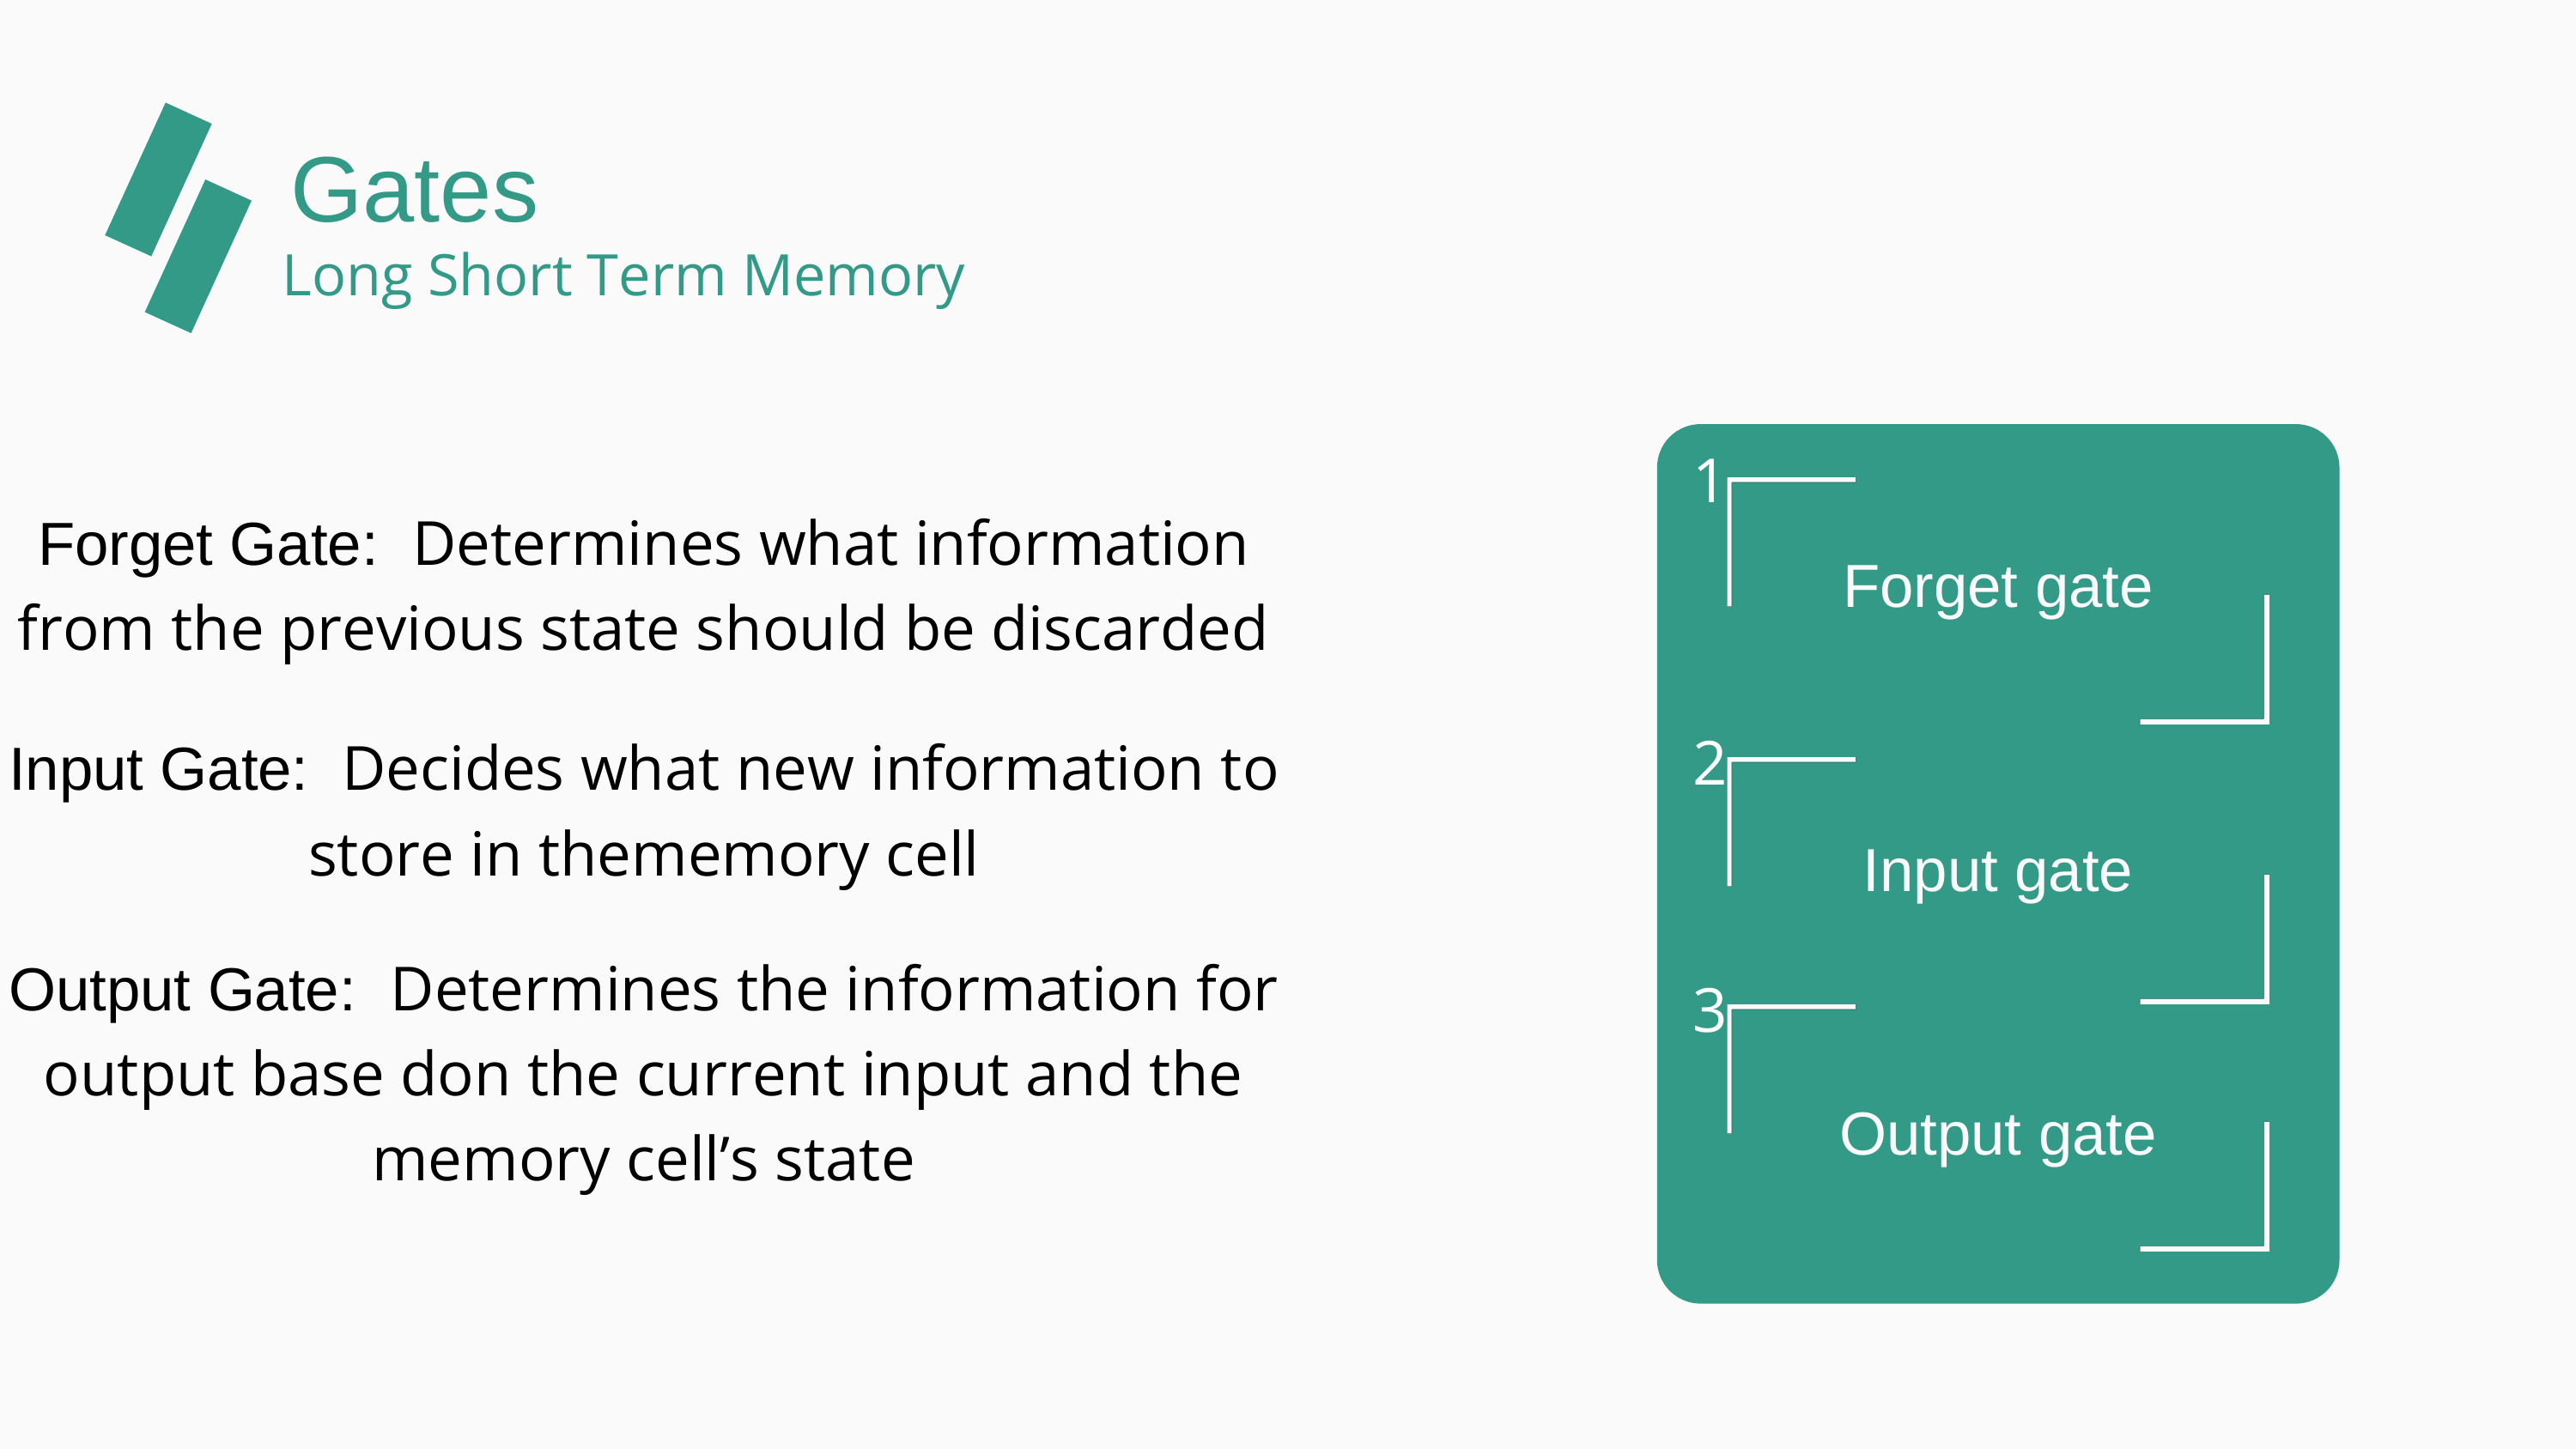

Gates

Long Short Term Memory

1

Forget Gate:  Determines what information from the previous state should be discarded
Forget gate
2
Input Gate:  Decides what new information to store in thememory cell

Input gate
Output Gate:  Determines the information for output base don the current input and the memory cell’s state
3

Output gate